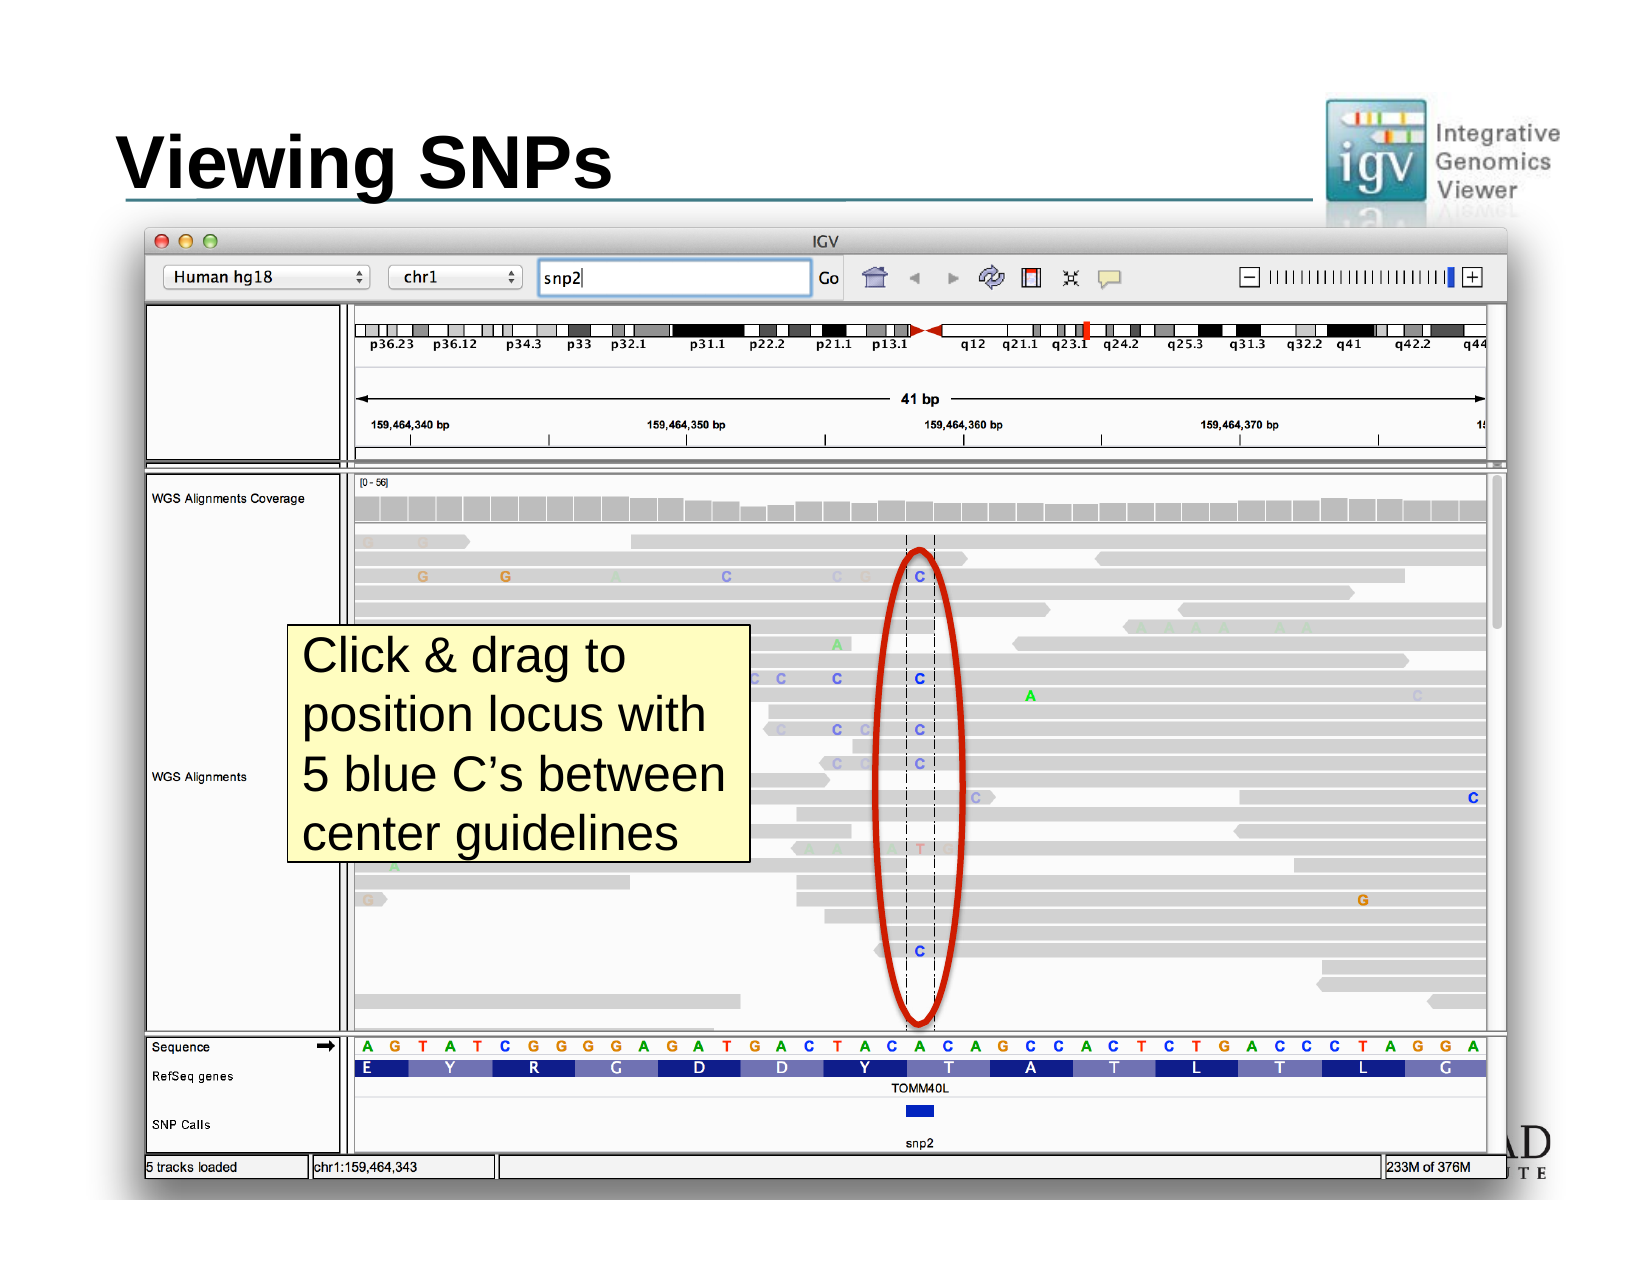

# Viewing SNPs

Click & drag to position locus with 5 blue C’s between center guidelines